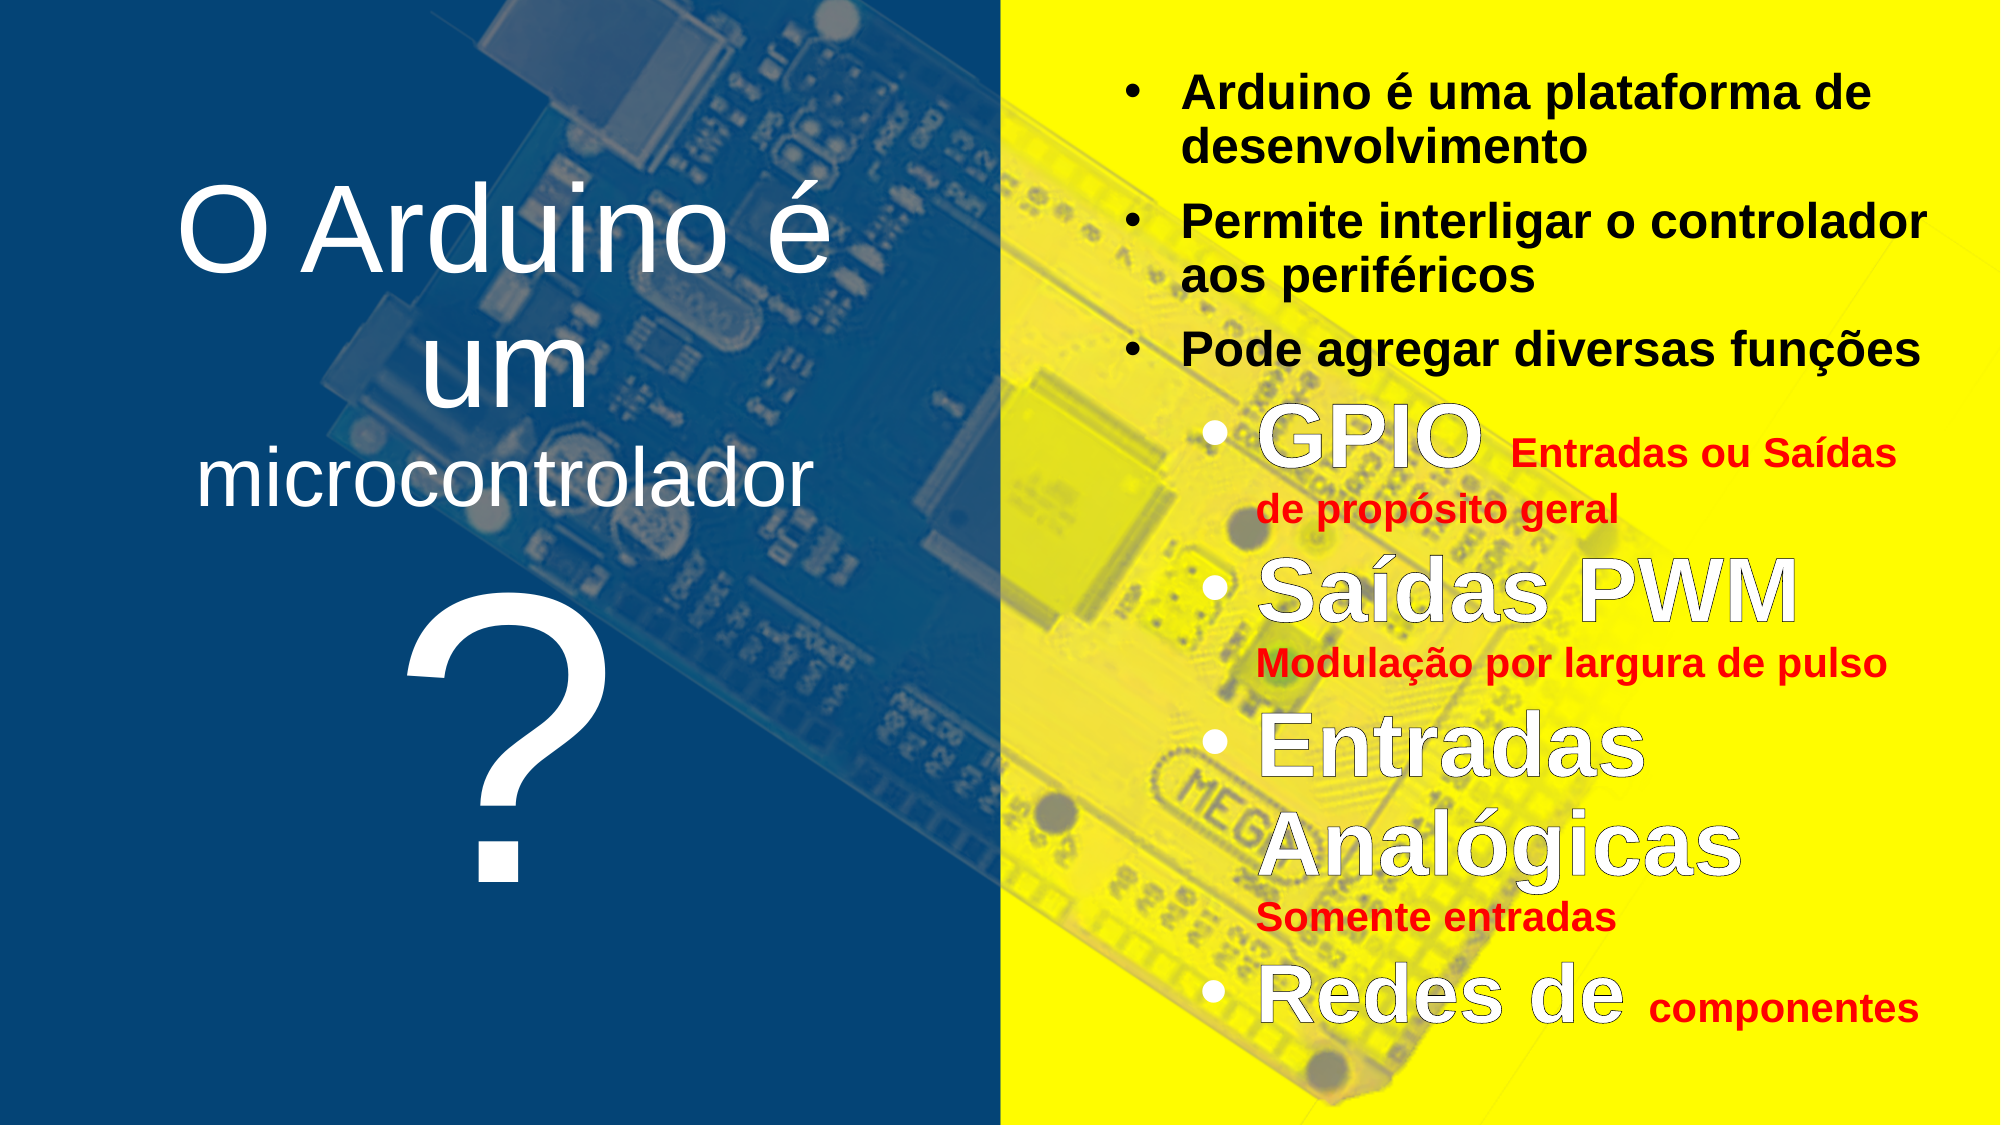

# O Arduino é um microcontrolador?
Arduino é uma plataforma de desenvolvimento
Permite interligar o controlador aos periféricos
Pode agregar diversas funções
GPIO Entradas ou Saídas de propósito geral
Saídas PWM Modulação por largura de pulso
Entradas Analógicas Somente entradas
Redes de componentes